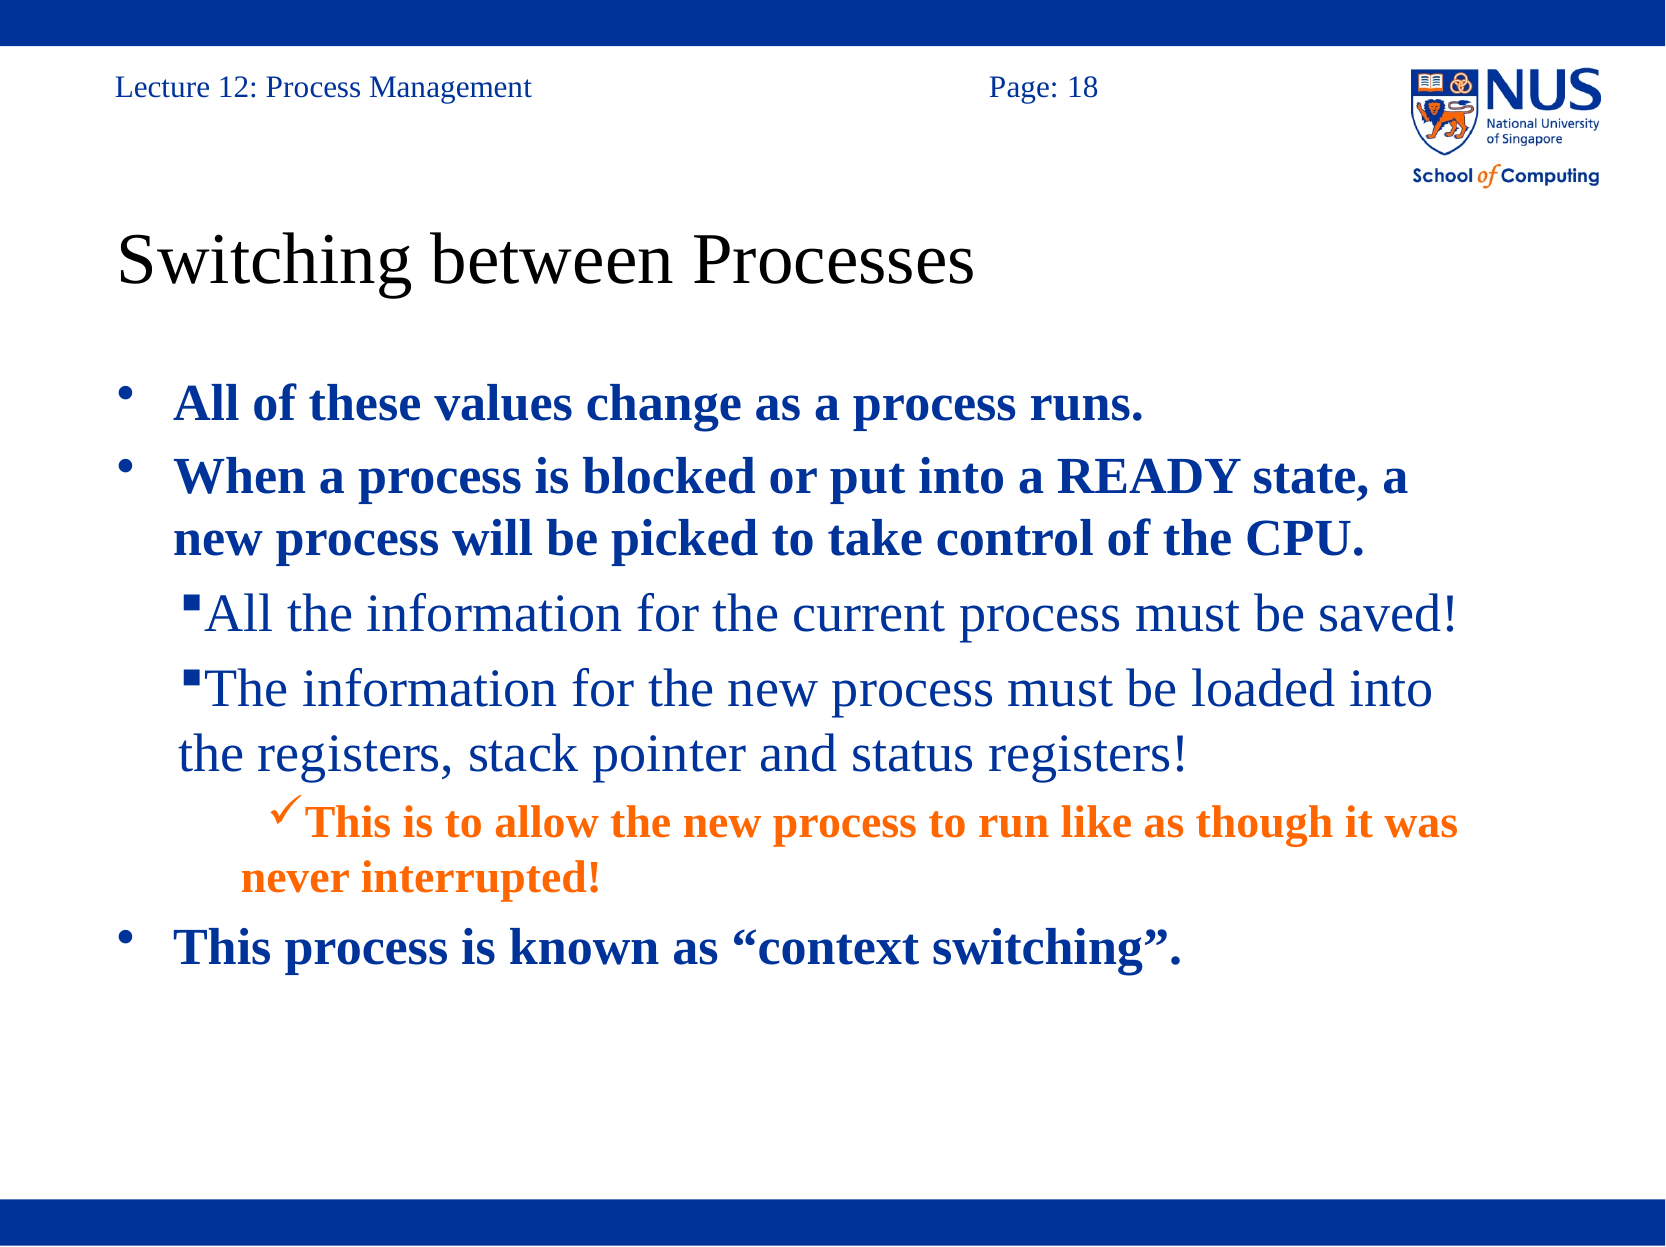

# Switching between Processes
All of these values change as a process runs.
When a process is blocked or put into a READY state, a new process will be picked to take control of the CPU.
All the information for the current process must be saved!
The information for the new process must be loaded into the registers, stack pointer and status registers!
This is to allow the new process to run like as though it was never interrupted!
This process is known as “context switching”.